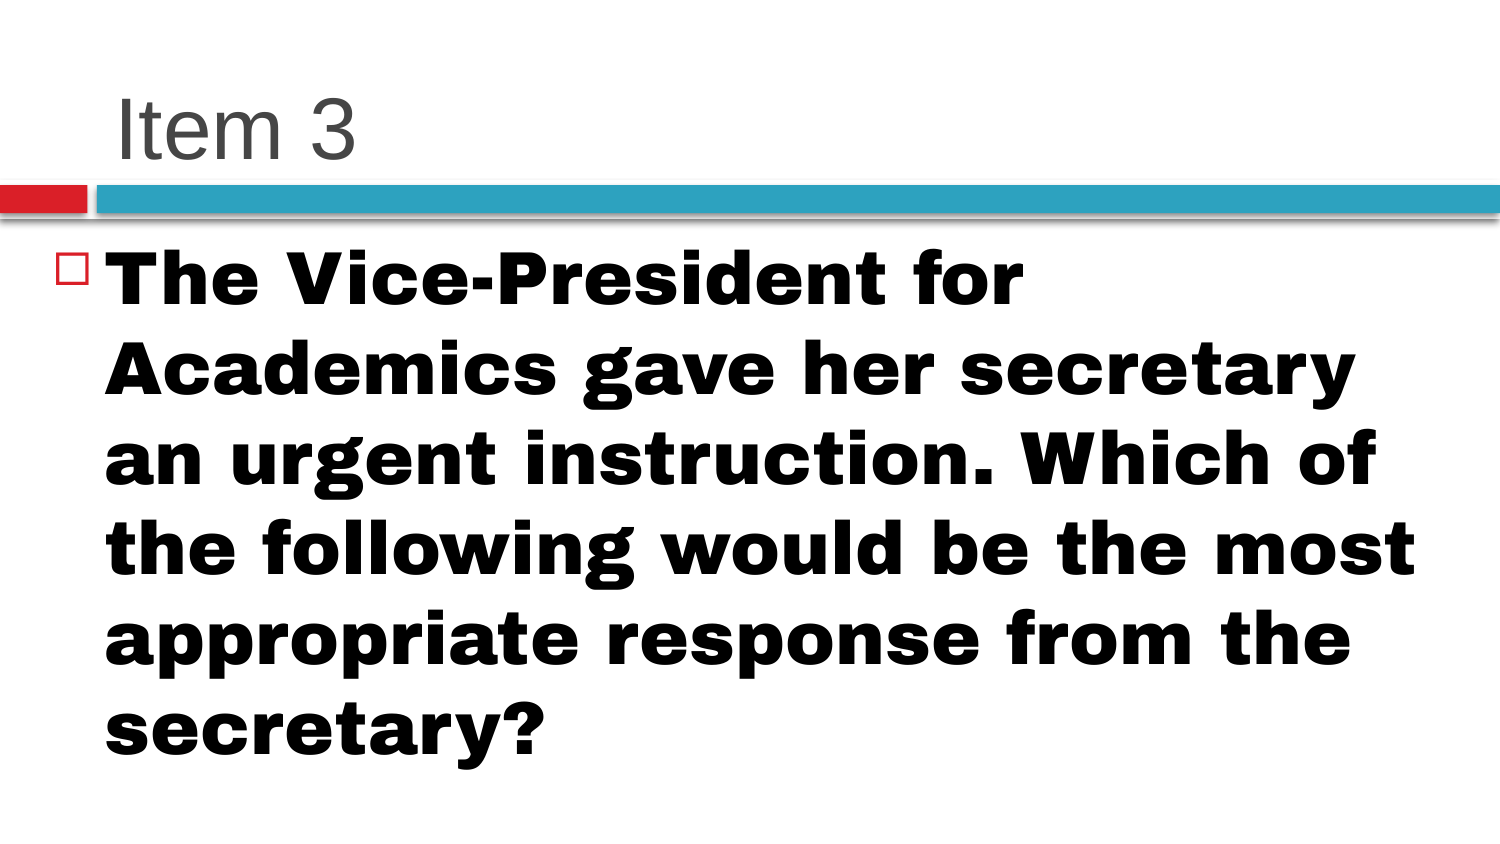

# Item 3
The Vice-President for Academics gave her secretary an urgent instruction. Which of the following would be the most appropriate response from the secretary?